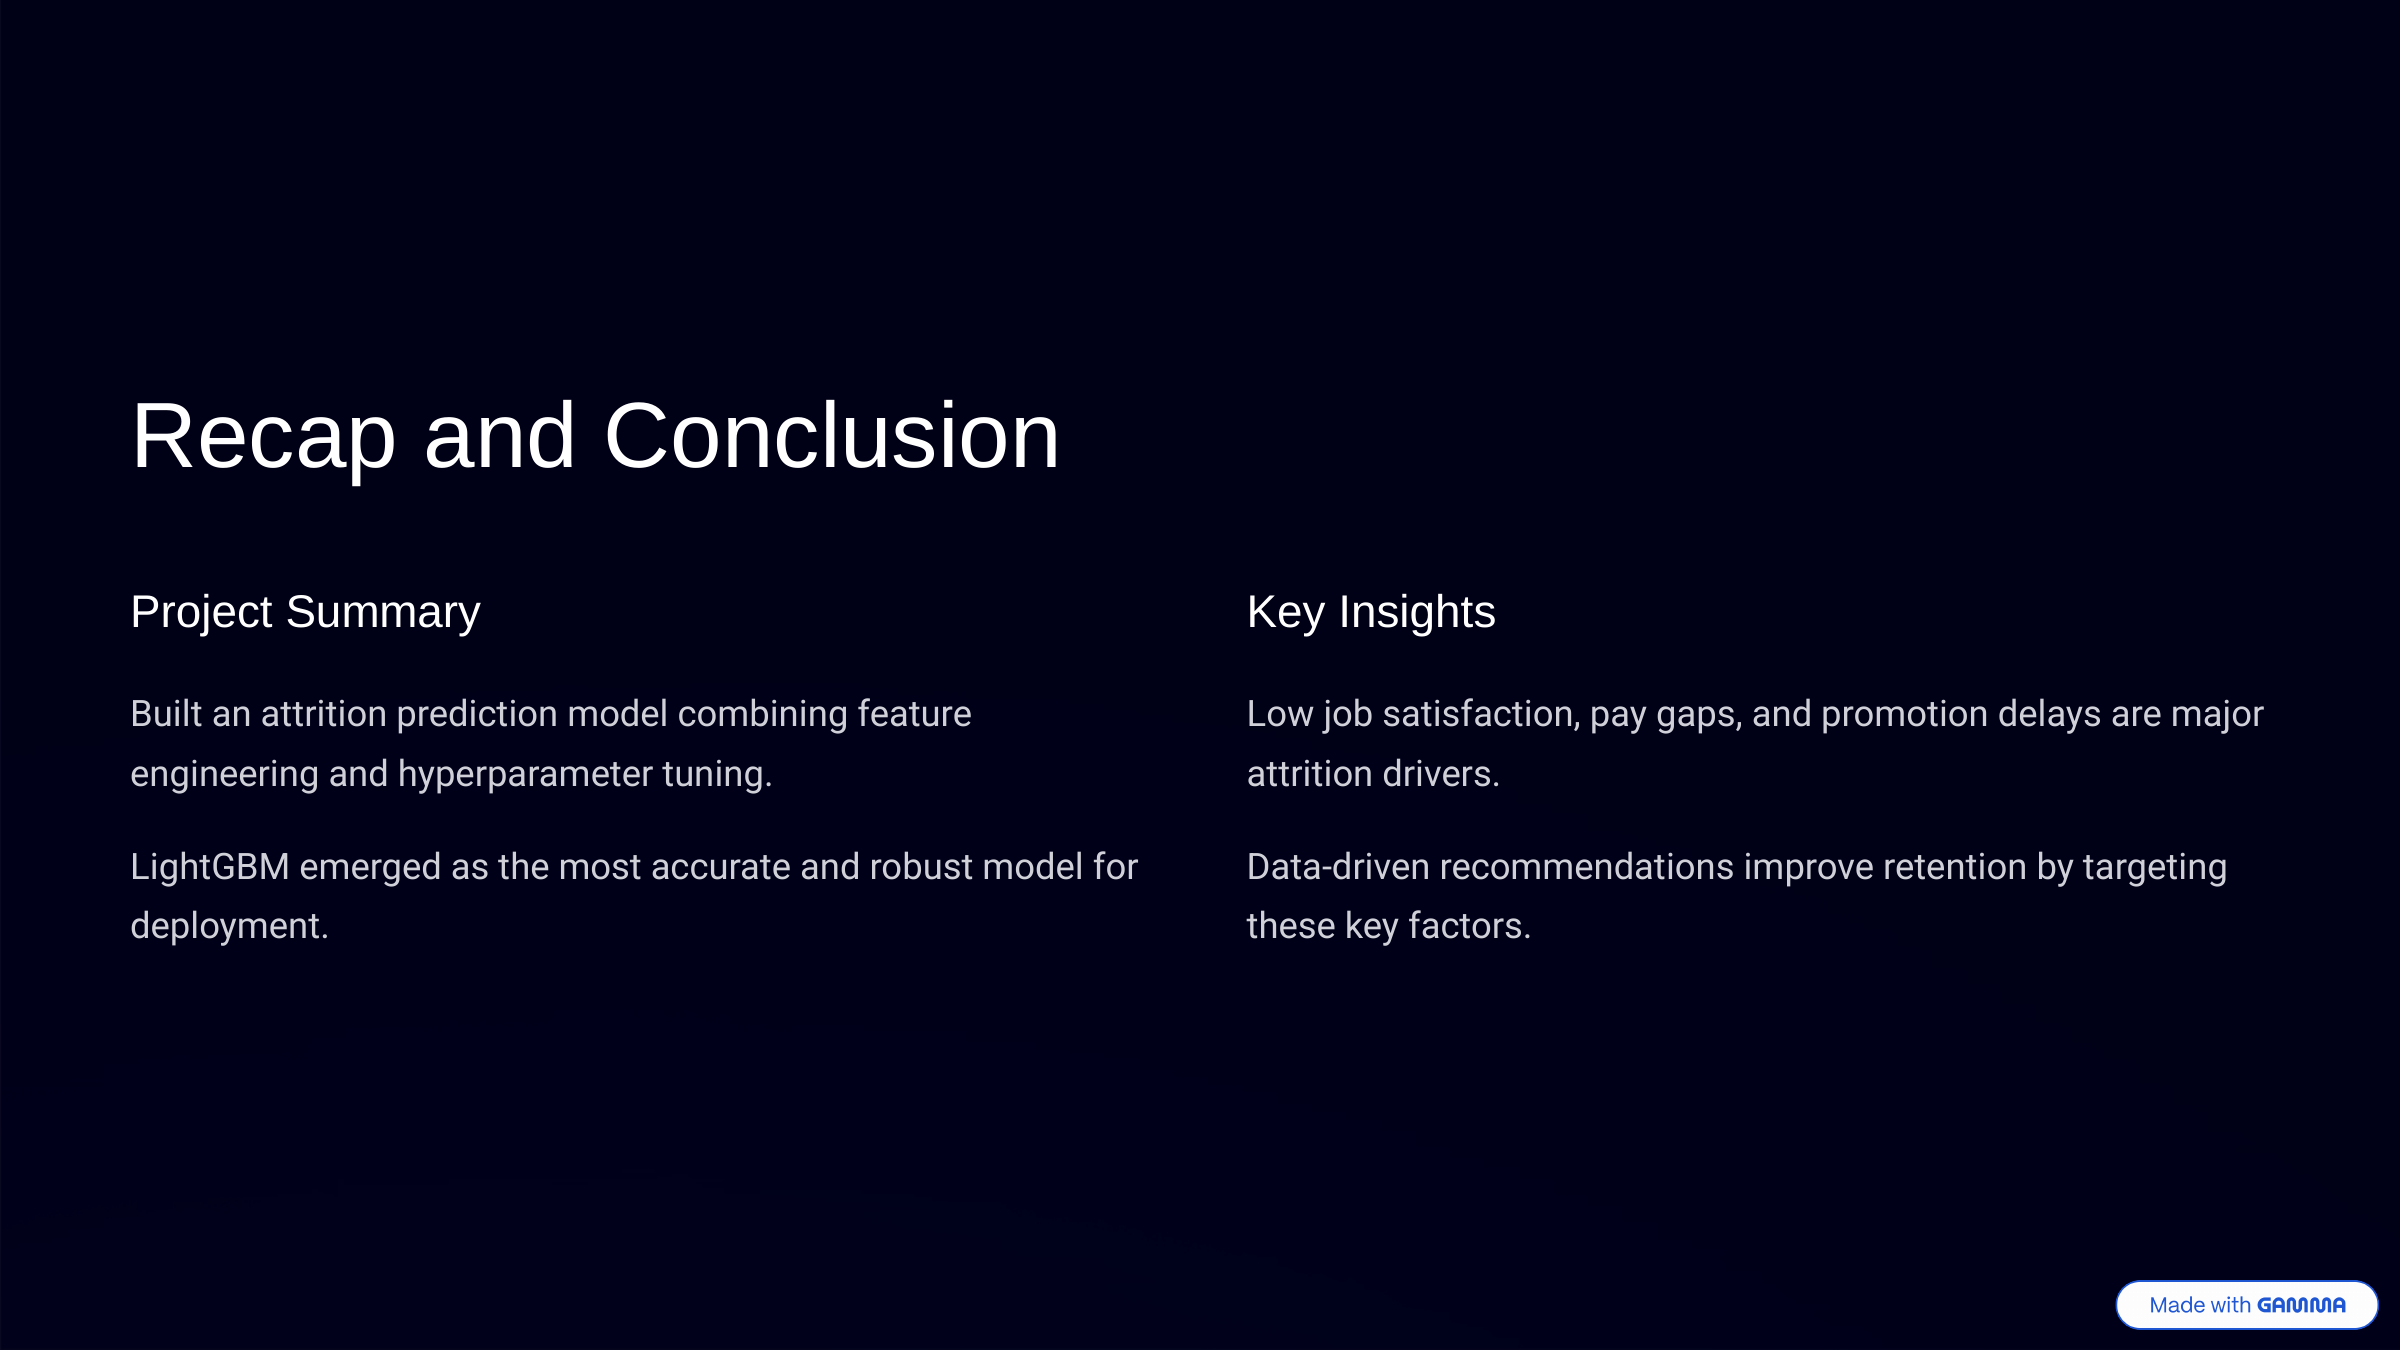

Recap and Conclusion
Project Summary
Key Insights
Built an attrition prediction model combining feature engineering and hyperparameter tuning.
Low job satisfaction, pay gaps, and promotion delays are major attrition drivers.
LightGBM emerged as the most accurate and robust model for deployment.
Data-driven recommendations improve retention by targeting these key factors.